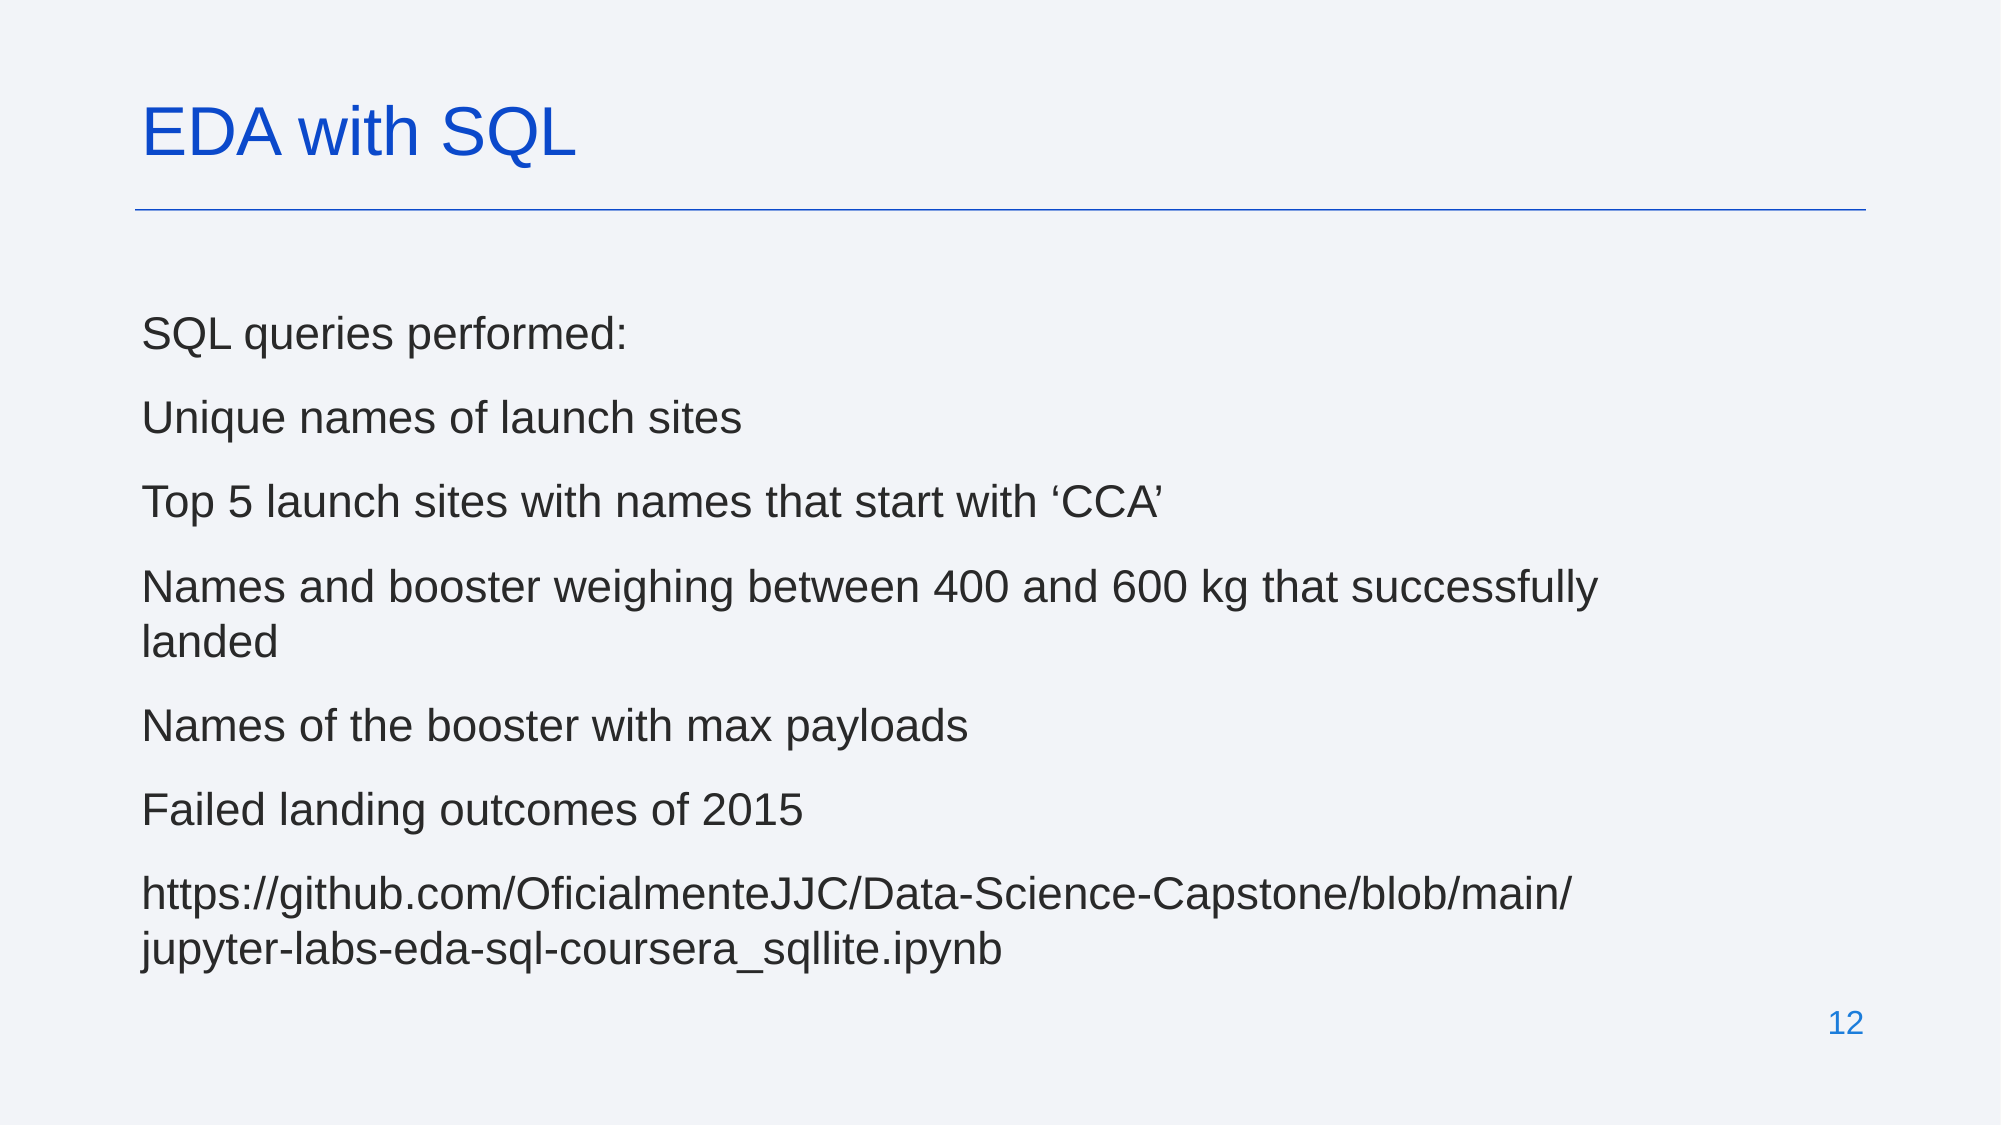

EDA with SQL
SQL queries performed:
Unique names of launch sites
Top 5 launch sites with names that start with ‘CCA’
Names and booster weighing between 400 and 600 kg that successfully landed
Names of the booster with max payloads
Failed landing outcomes of 2015
https://github.com/OficialmenteJJC/Data-Science-Capstone/blob/main/jupyter-labs-eda-sql-coursera_sqllite.ipynb

12